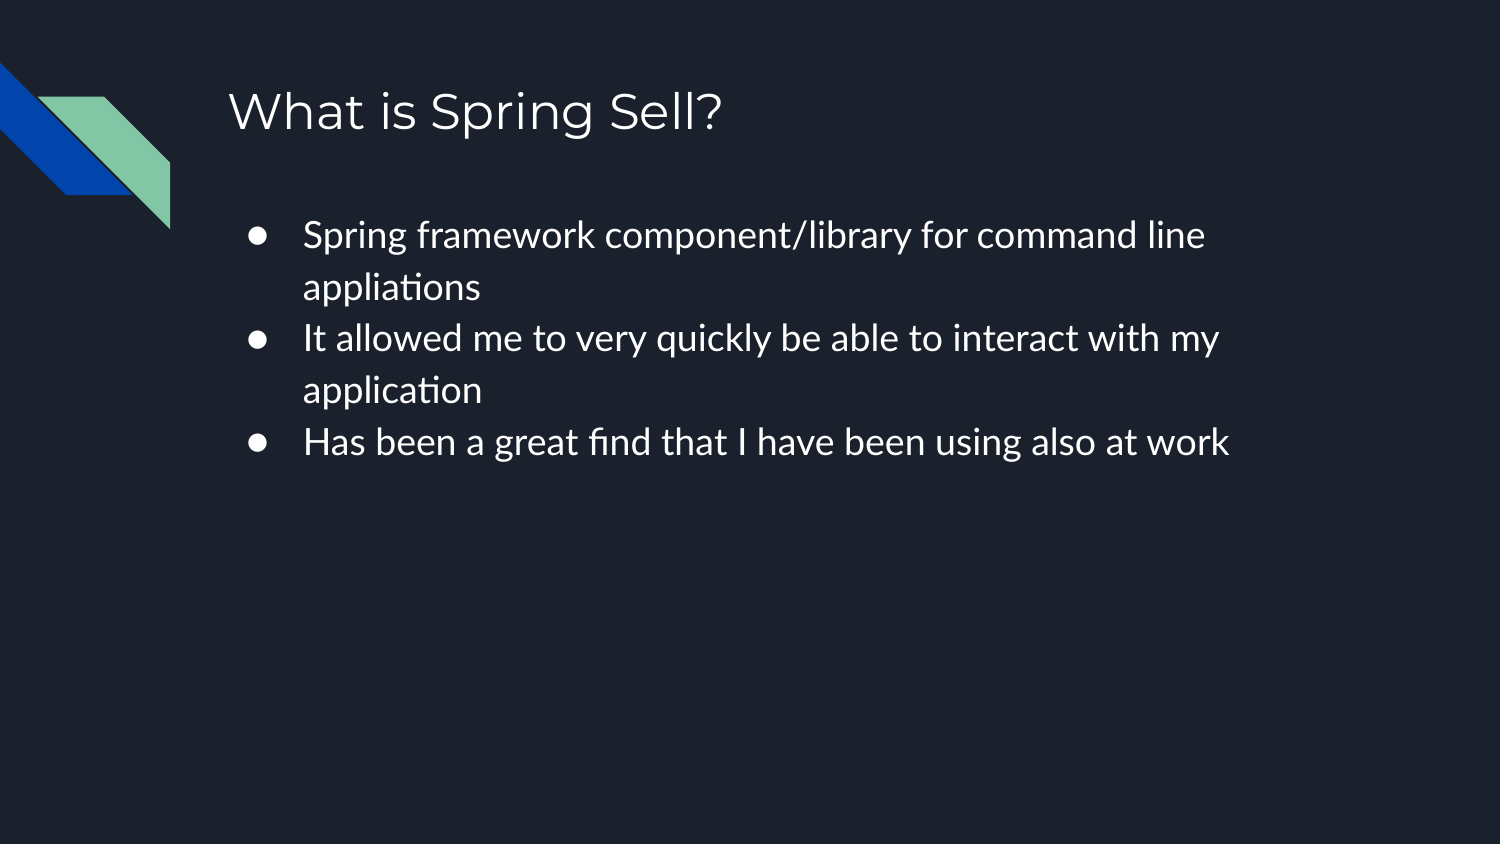

# What is Spring Sell?
Spring framework component/library for command line appliations
It allowed me to very quickly be able to interact with my application
Has been a great find that I have been using also at work